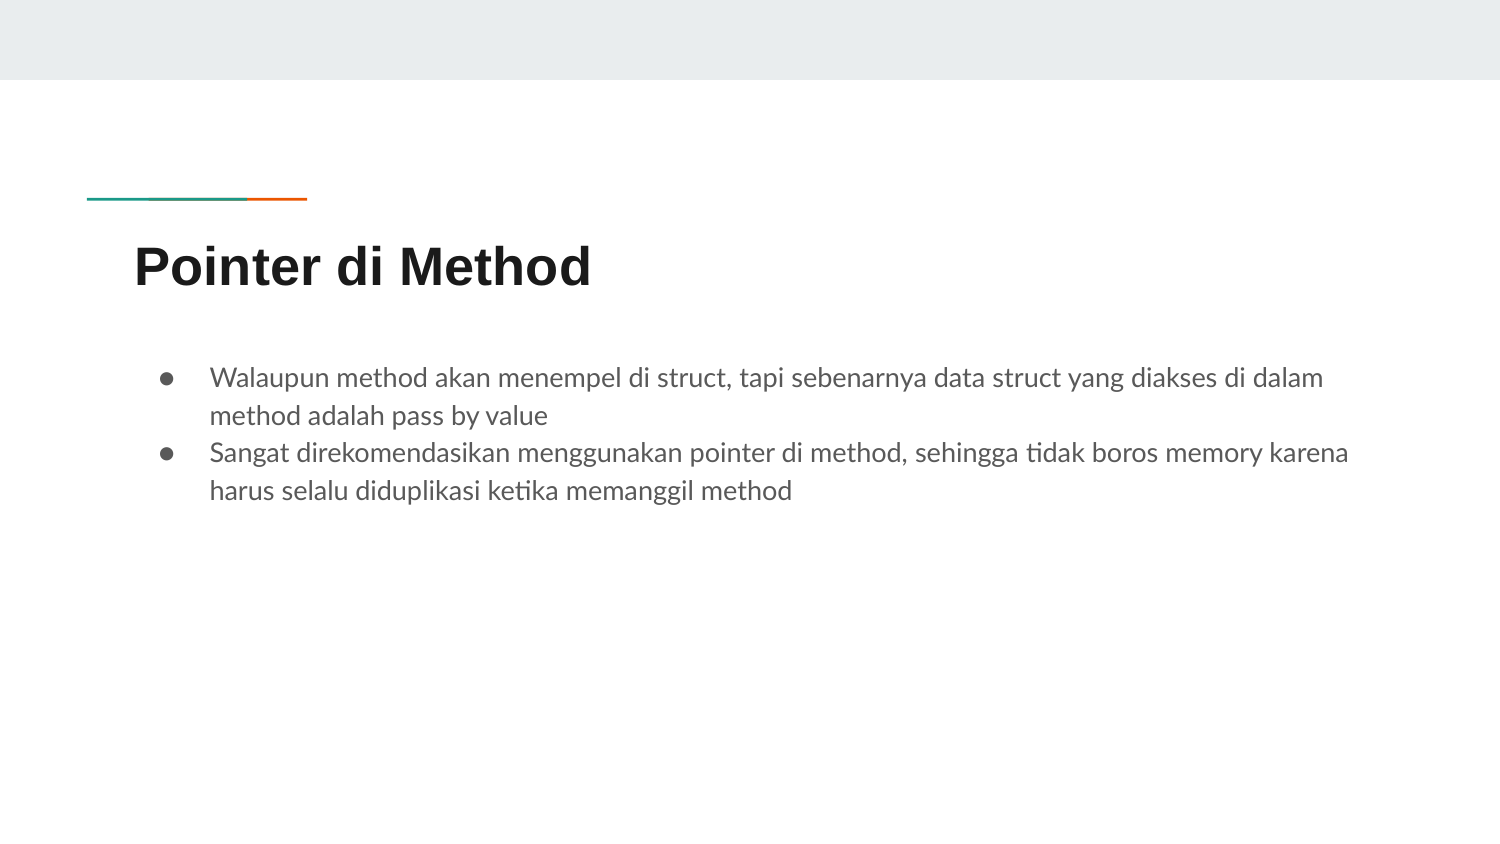

# Pointer di Method
Walaupun method akan menempel di struct, tapi sebenarnya data struct yang diakses di dalam method adalah pass by value
Sangat direkomendasikan menggunakan pointer di method, sehingga tidak boros memory karena harus selalu diduplikasi ketika memanggil method